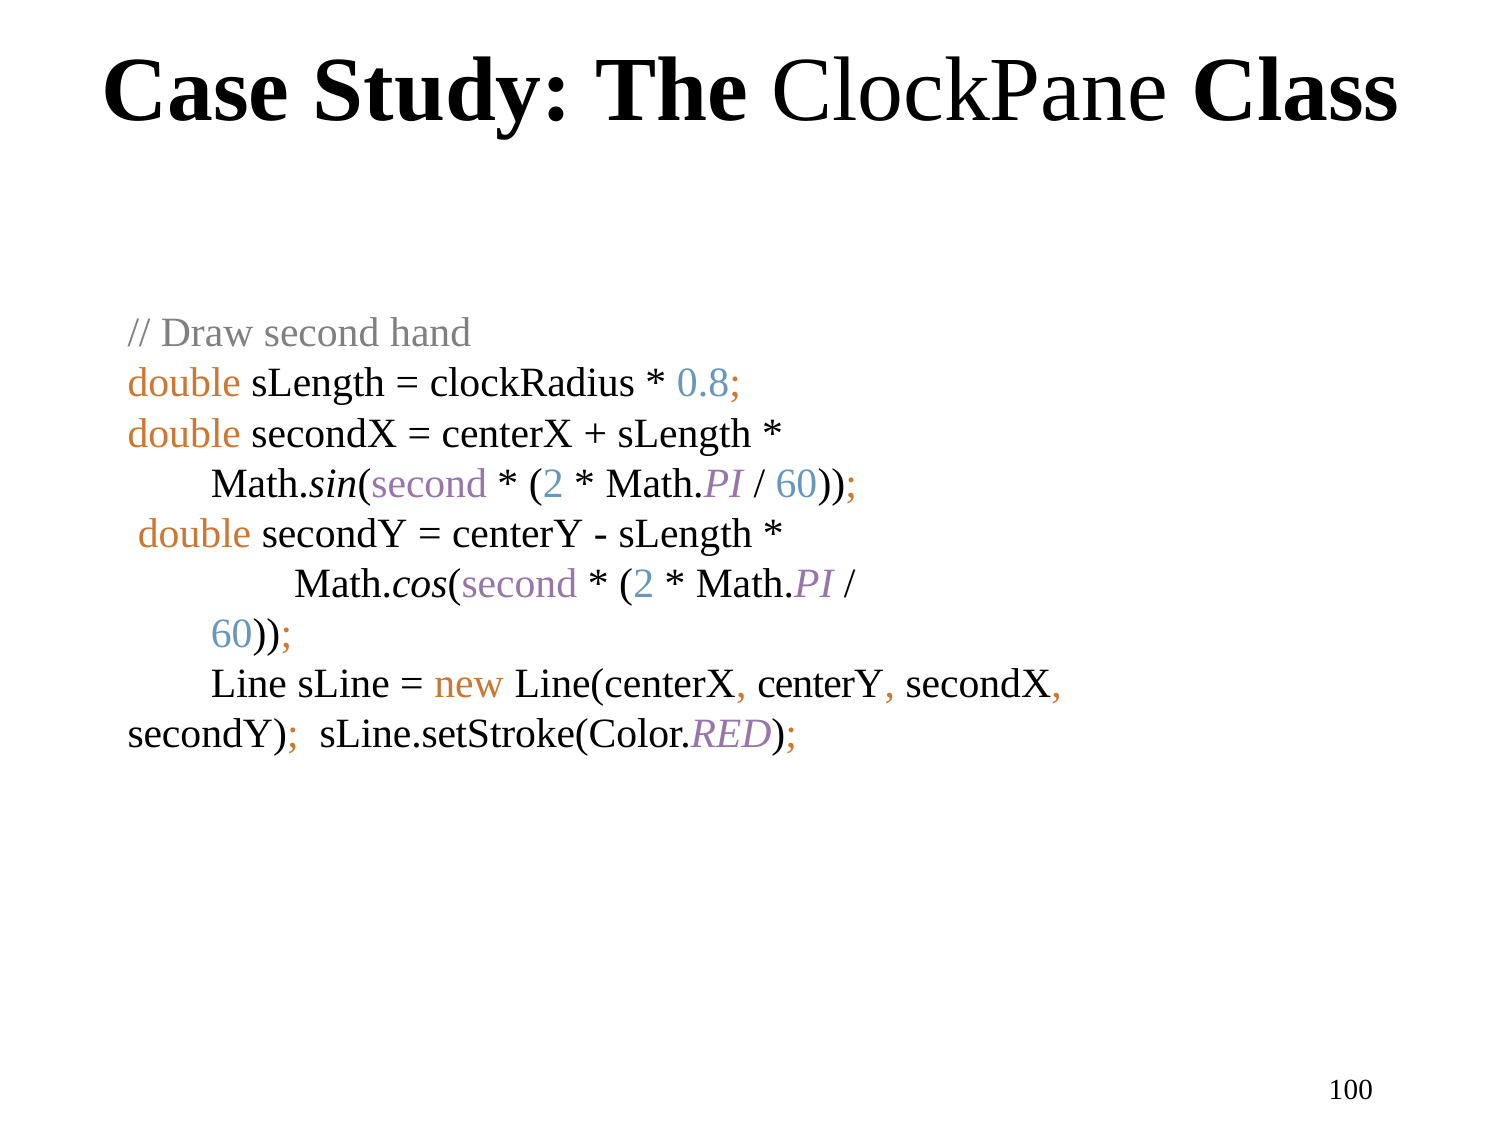

# Case Study: The ClockPane Class
// Draw second hand
double sLength = clockRadius * 0.8;  double secondX = centerX + sLength *
Math.sin(second * (2 * Math.PI / 60));  double secondY = centerY - sLength *
Math.cos(second * (2 * Math.PI / 60));
Line sLine = new Line(centerX, centerY, secondX, secondY);  sLine.setStroke(Color.RED);
100